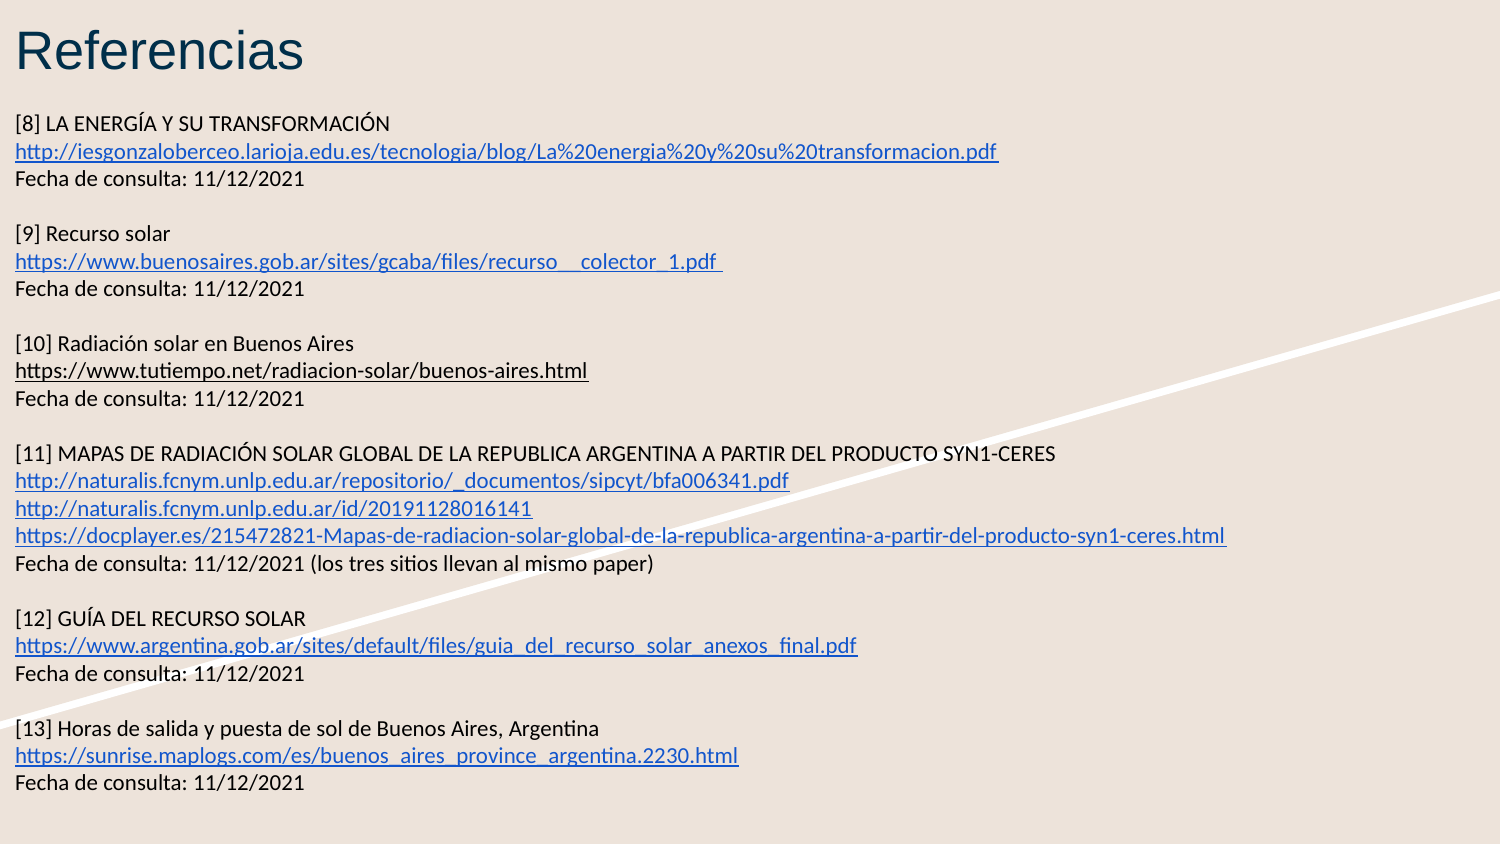

# Referencias
[8] LA ENERGÍA Y SU TRANSFORMACIÓN
http://iesgonzaloberceo.larioja.edu.es/tecnologia/blog/La%20energia%20y%20su%20transformacion.pdf
Fecha de consulta: 11/12/2021

[9] Recurso solar
https://www.buenosaires.gob.ar/sites/gcaba/files/recurso__colector_1.pdf
Fecha de consulta: 11/12/2021

[10] Radiación solar en Buenos Aires
https://www.tutiempo.net/radiacion-solar/buenos-aires.html
Fecha de consulta: 11/12/2021

[11] MAPAS DE RADIACIÓN SOLAR GLOBAL DE LA REPUBLICA ARGENTINA A PARTIR DEL PRODUCTO SYN1-CERES
http://naturalis.fcnym.unlp.edu.ar/repositorio/_documentos/sipcyt/bfa006341.pdf
http://naturalis.fcnym.unlp.edu.ar/id/20191128016141
https://docplayer.es/215472821-Mapas-de-radiacion-solar-global-de-la-republica-argentina-a-partir-del-producto-syn1-ceres.html
Fecha de consulta: 11/12/2021 (los tres sitios llevan al mismo paper)

[12] GUÍA DEL RECURSO SOLAR
https://www.argentina.gob.ar/sites/default/files/guia_del_recurso_solar_anexos_final.pdf
Fecha de consulta: 11/12/2021

[13] Horas de salida y puesta de sol de Buenos Aires, Argentina
https://sunrise.maplogs.com/es/buenos_aires_province_argentina.2230.html
Fecha de consulta: 11/12/2021